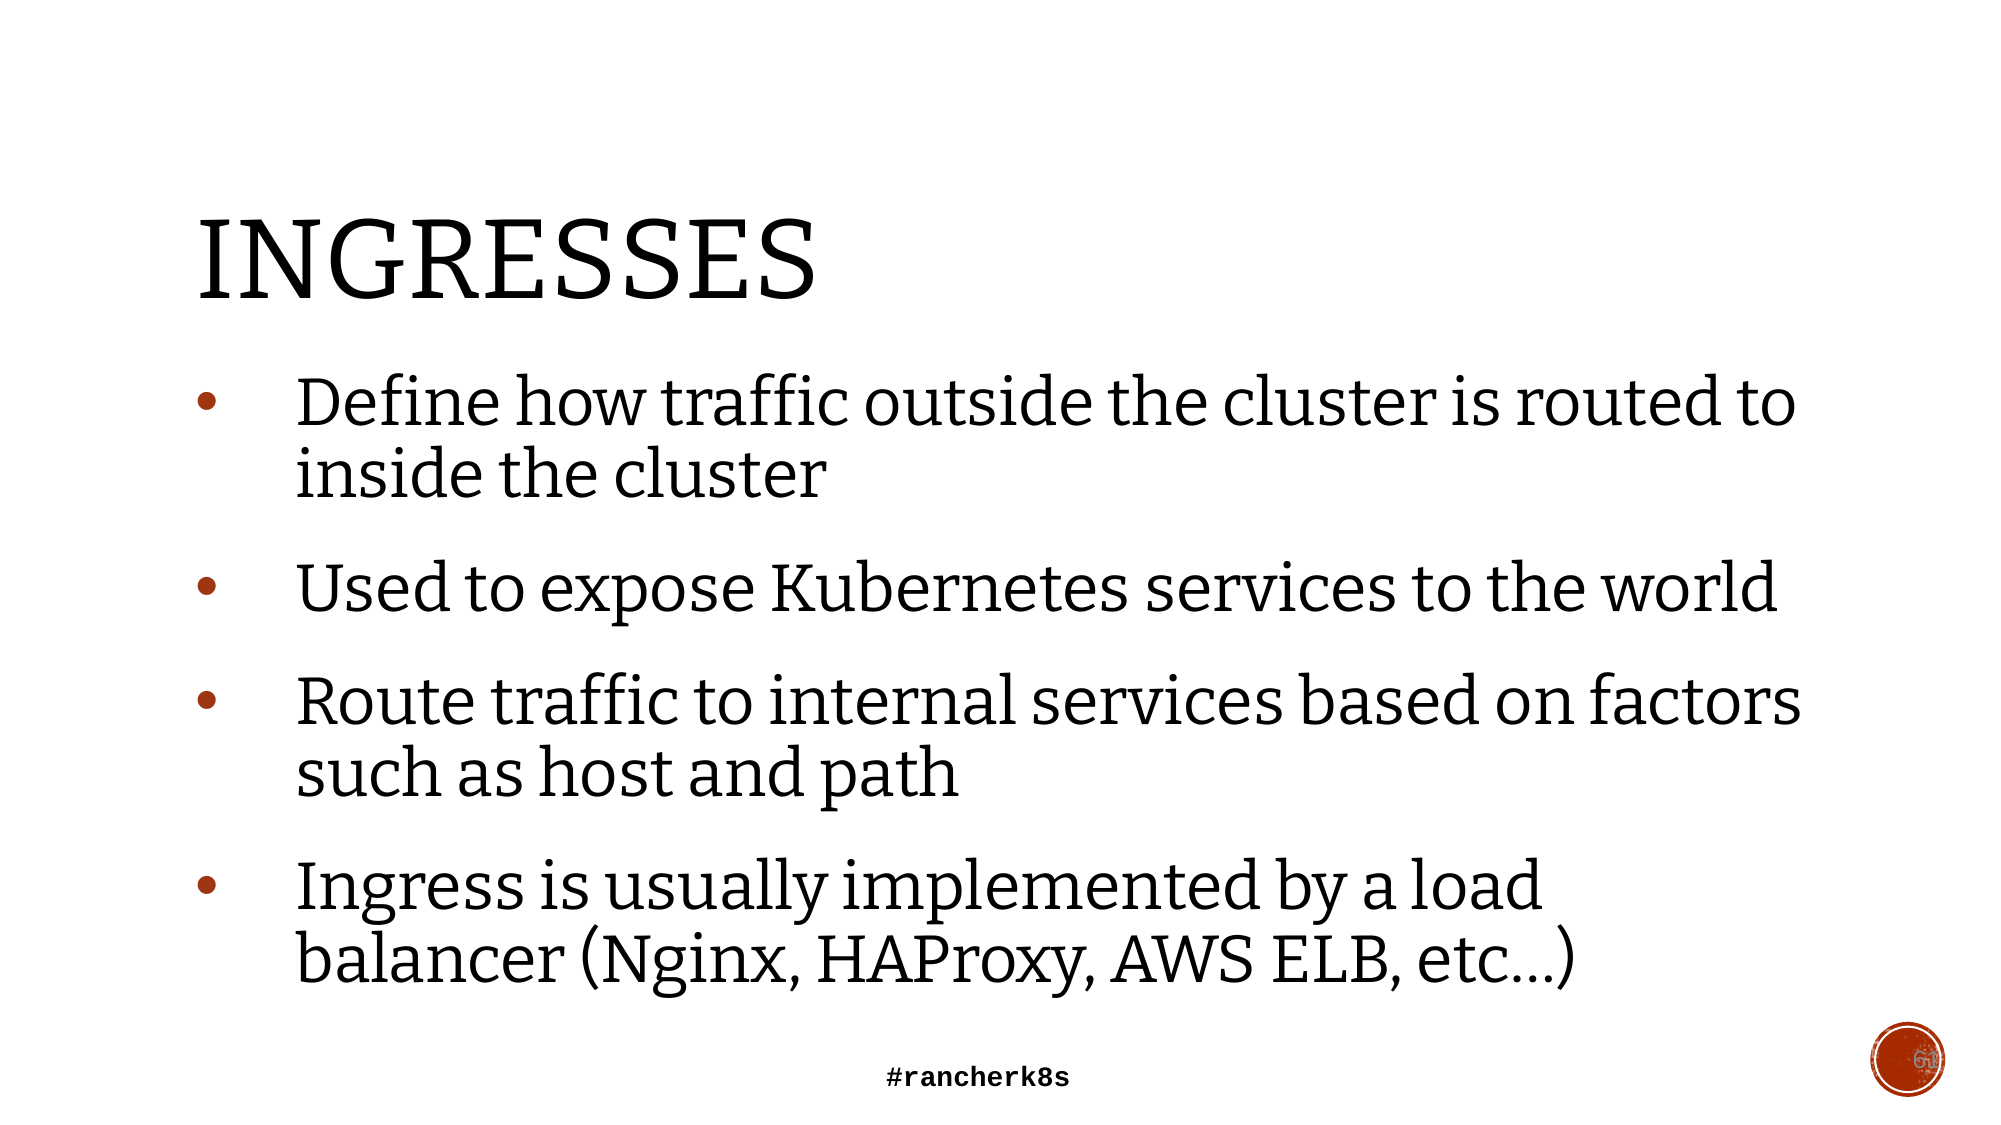

# Ingresses
Define how traffic outside the cluster is routed to inside the cluster
Used to expose Kubernetes services to the world
Route traffic to internal services based on factors such as host and path
Ingress is usually implemented by a load balancer (Nginx, HAProxy, AWS ELB, etc…)

61
#rancherk8s